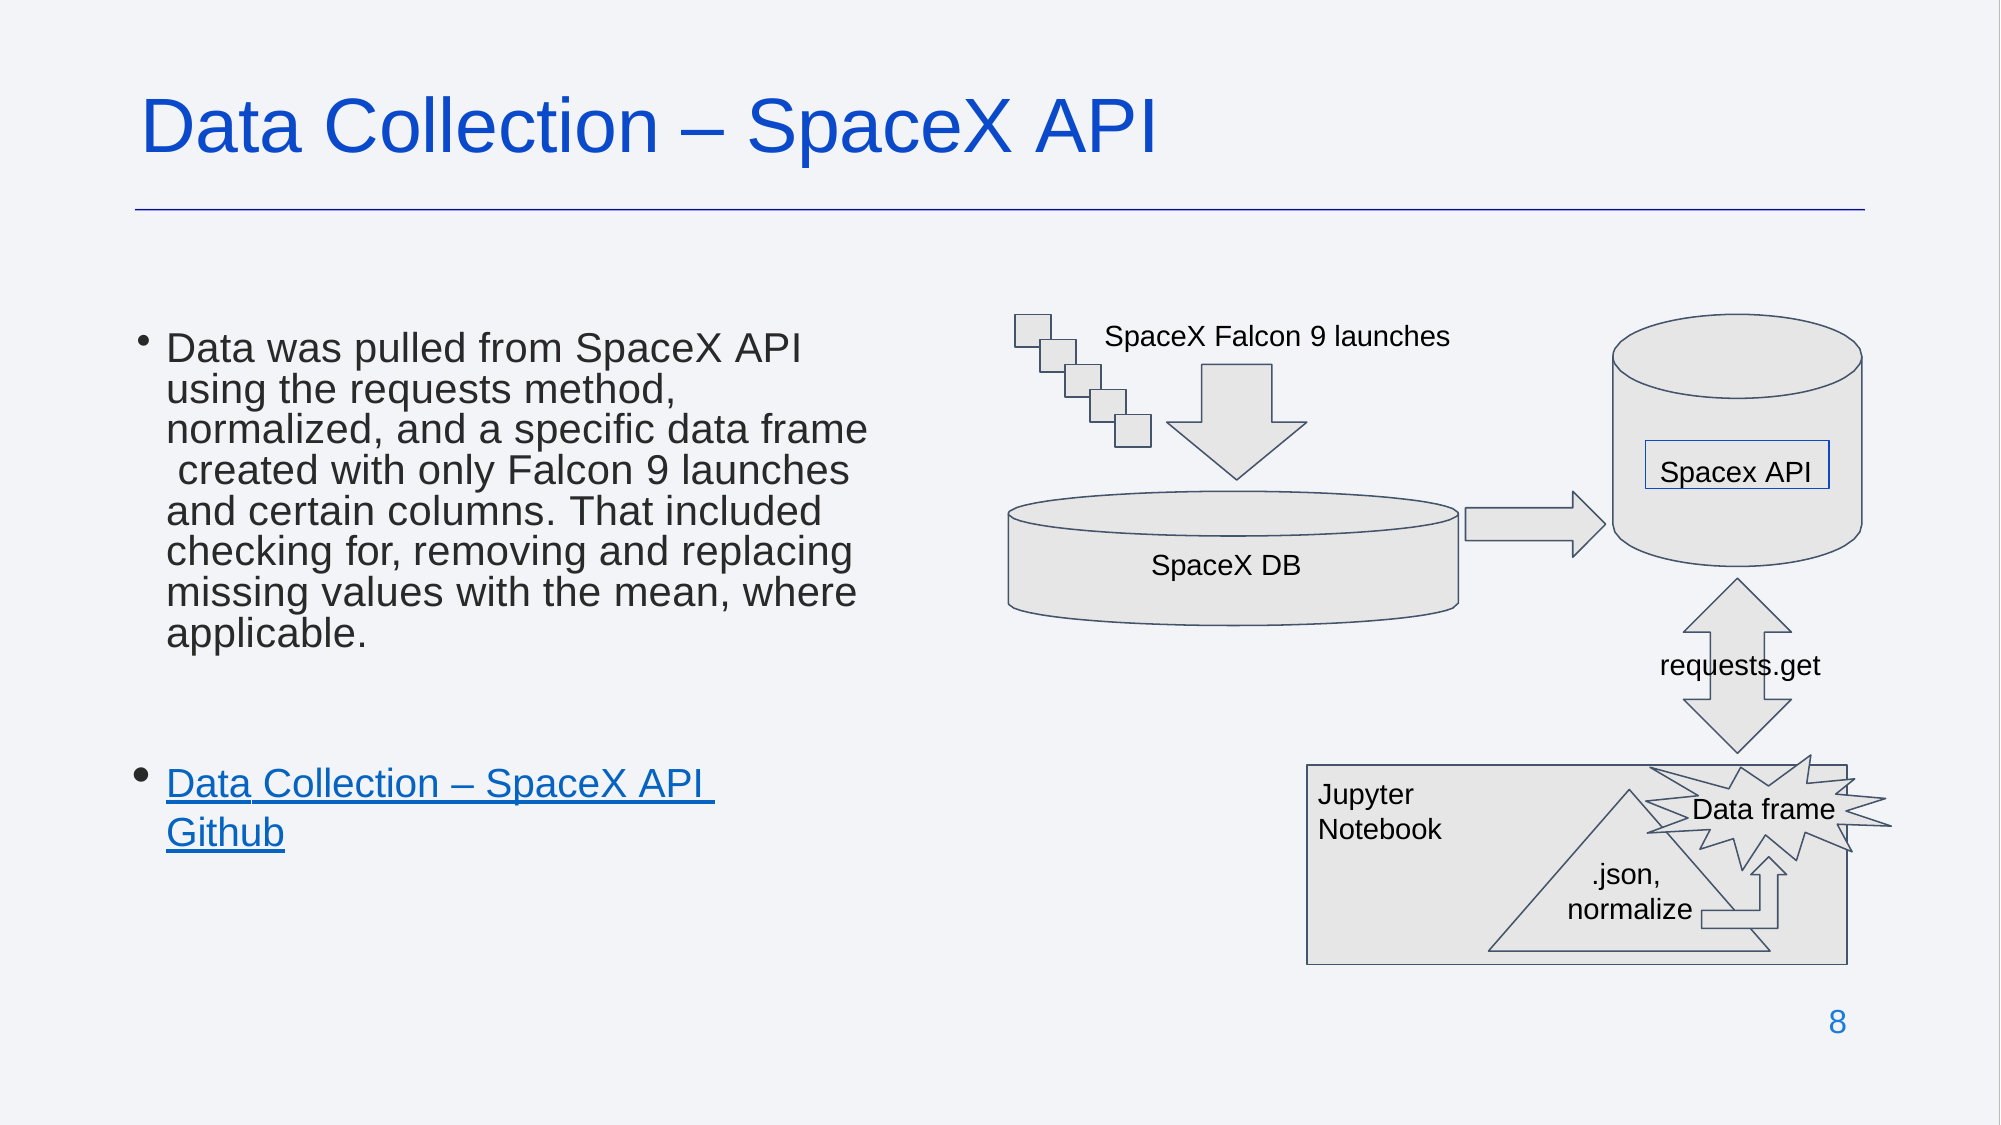

# Data Collection – SpaceX API

SpaceX Falcon 9 launches
Data was pulled from SpaceX API  using the requests method,  normalized, and a specific data frame  created with only Falcon 9 launches  and certain columns. That included  checking for, removing and replacing  missing values with the mean, where  applicable.

Spacex API

SpaceX DB
requests.get

Data Collection – SpaceX API Github

Jupyter  Notebook
Data frame

.json,  normalize

8